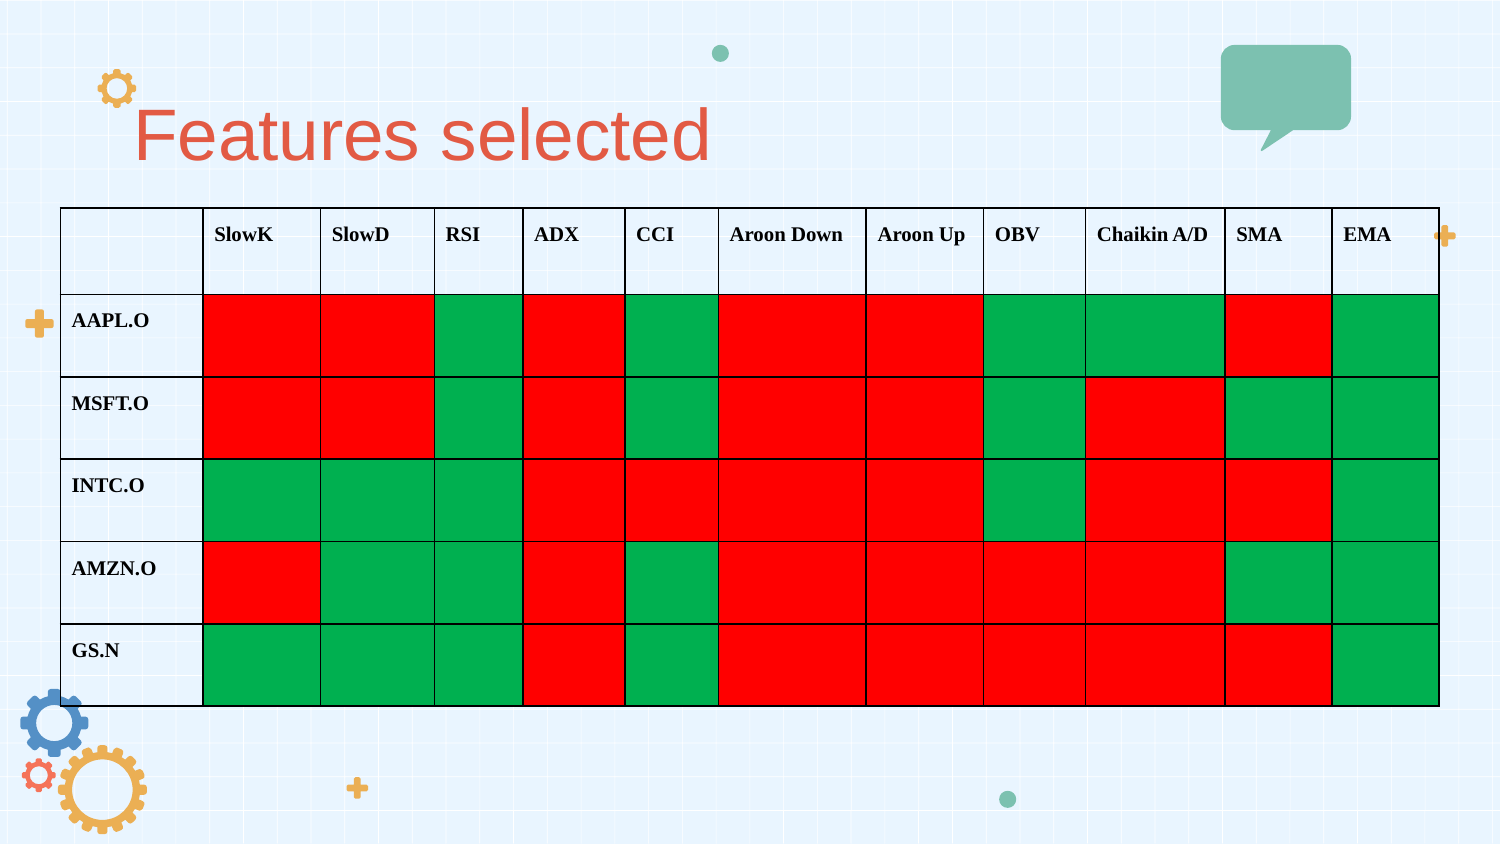

# Features selected
|  | SlowK | SlowD | RSI | ADX | CCI | Aroon Down | Aroon Up | OBV | Chaikin A/D | SMA | EMA |
| --- | --- | --- | --- | --- | --- | --- | --- | --- | --- | --- | --- |
| AAPL.O |  |  |  |  |  |  |  |  |  |  |  |
| MSFT.O |  |  |  |  |  |  |  |  |  |  |  |
| INTC.O |  |  |  |  |  |  |  |  |  |  |  |
| AMZN.O |  |  |  |  |  |  |  |  |  |  |  |
| GS.N |  |  |  |  |  |  |  |  |  |  |  |